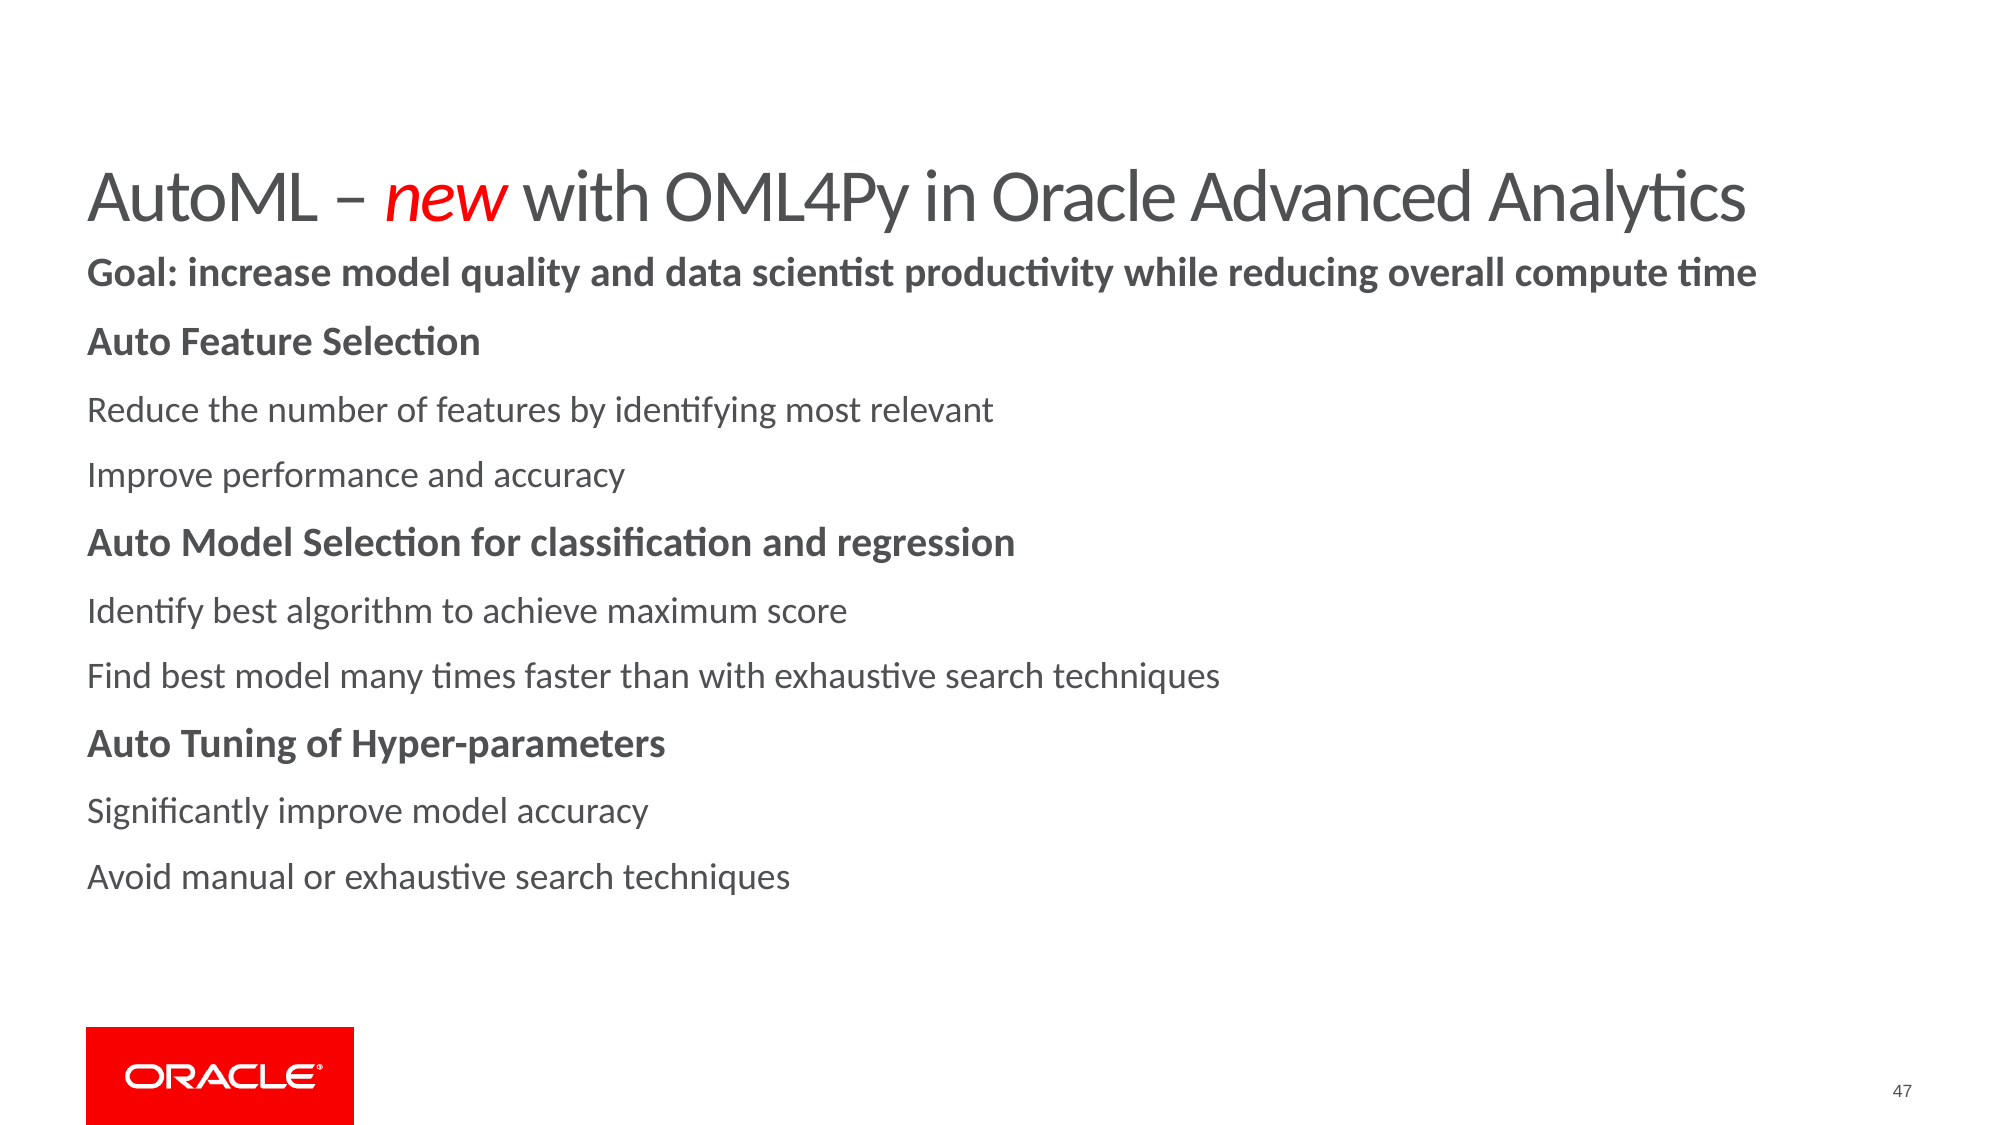

# AutoML – new with OML4Py in Oracle Advanced Analytics
Goal: increase model quality and data scientist productivity while reducing overall compute time
Auto Feature Selection
Reduce the number of features by identifying most relevant
Improve performance and accuracy
Auto Model Selection for classification and regression
Identify best algorithm to achieve maximum score
Find best model many times faster than with exhaustive search techniques
Auto Tuning of Hyper-parameters
Significantly improve model accuracy
Avoid manual or exhaustive search techniques
47